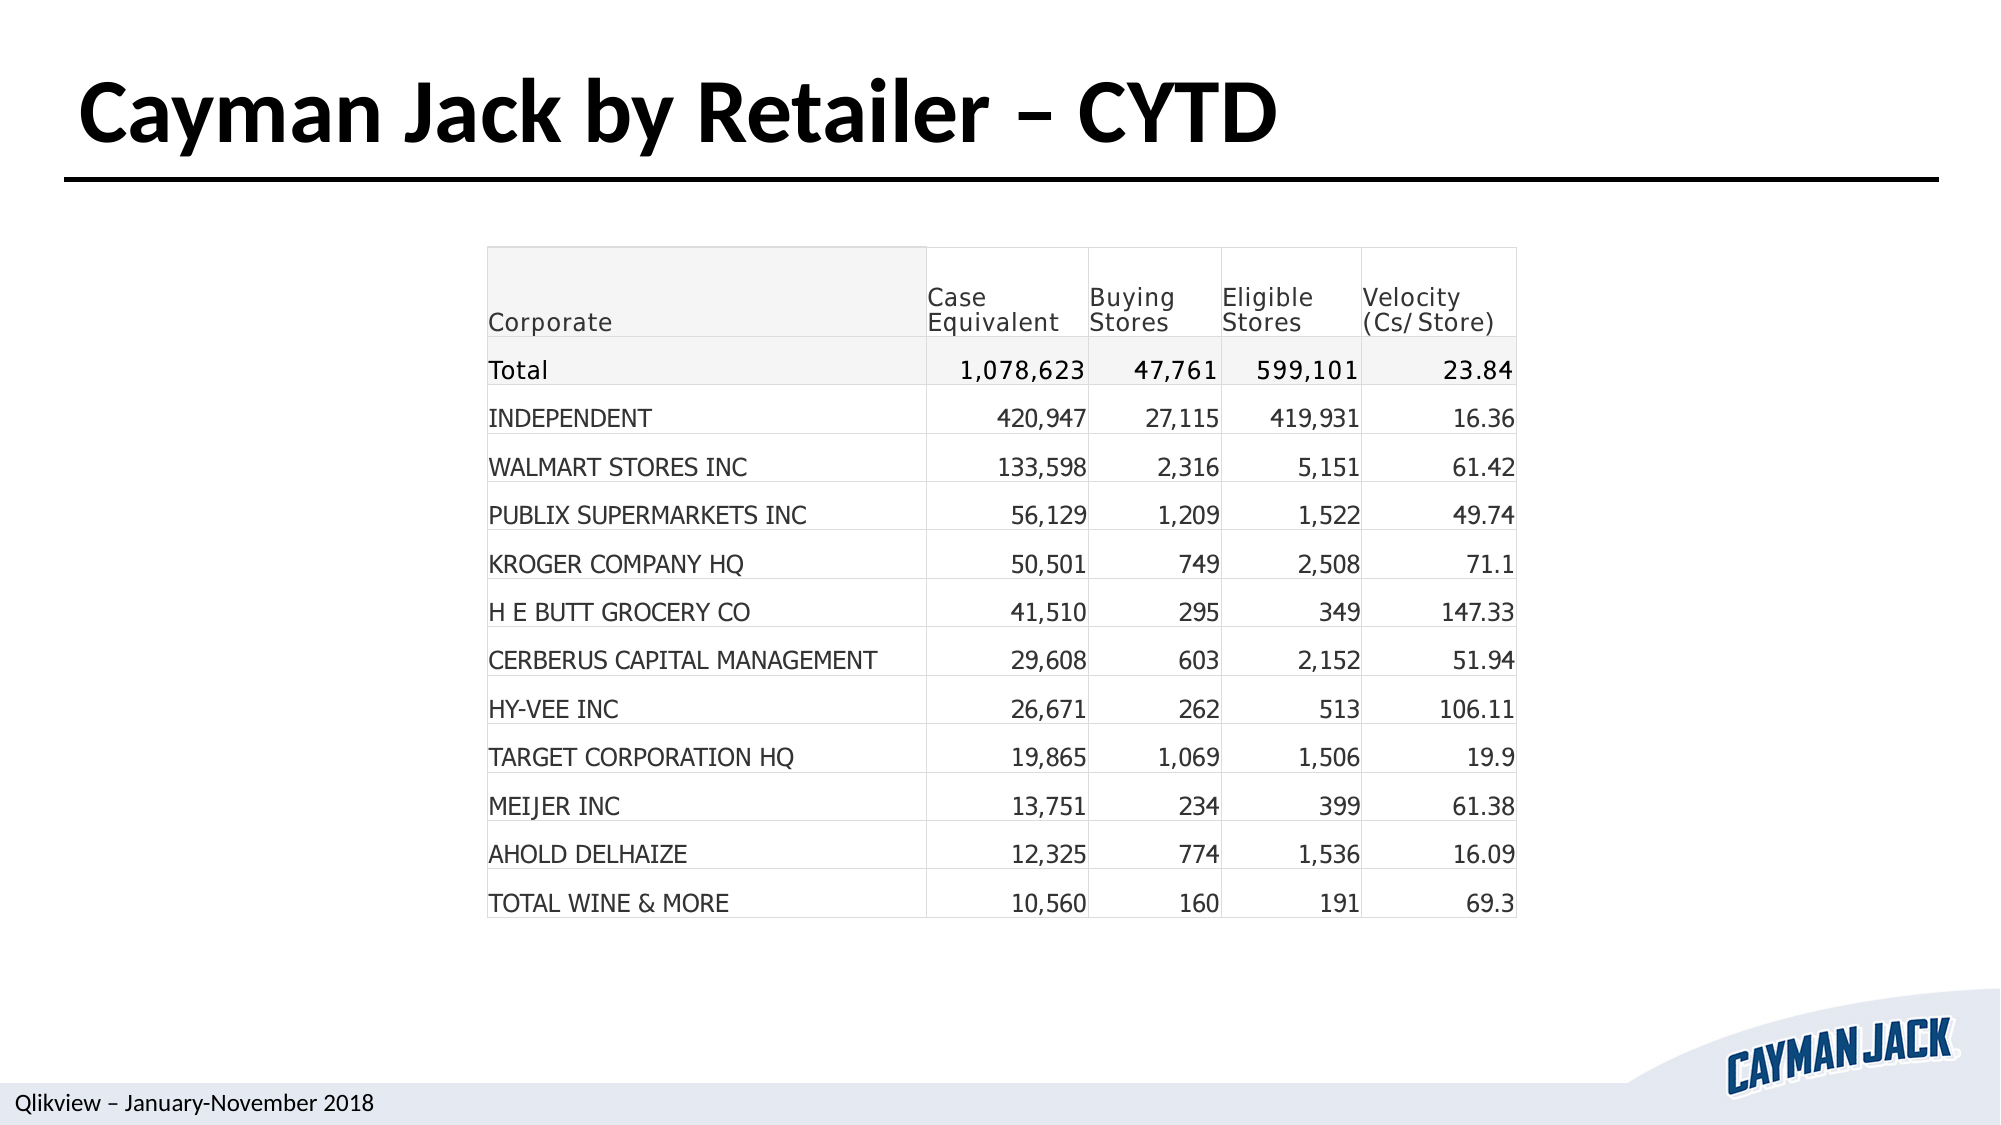

Cayman Jack by Retailer – CYTD
| Corporate | Case Equivalent | Buying Stores | Eligible Stores | Velocity (Cs/Store) |
| --- | --- | --- | --- | --- |
| Total | 1,078,623 | 47,761 | 599,101 | 23.84 |
| INDEPENDENT | 420,947 | 27,115 | 419,931 | 16.36 |
| WALMART STORES INC | 133,598 | 2,316 | 5,151 | 61.42 |
| PUBLIX SUPERMARKETS INC | 56,129 | 1,209 | 1,522 | 49.74 |
| KROGER COMPANY HQ | 50,501 | 749 | 2,508 | 71.1 |
| H E BUTT GROCERY CO | 41,510 | 295 | 349 | 147.33 |
| CERBERUS CAPITAL MANAGEMENT | 29,608 | 603 | 2,152 | 51.94 |
| HY-VEE INC | 26,671 | 262 | 513 | 106.11 |
| TARGET CORPORATION HQ | 19,865 | 1,069 | 1,506 | 19.9 |
| MEIJER INC | 13,751 | 234 | 399 | 61.38 |
| AHOLD DELHAIZE | 12,325 | 774 | 1,536 | 16.09 |
| TOTAL WINE & MORE | 10,560 | 160 | 191 | 69.3 |
Qlikview – January-November 2018